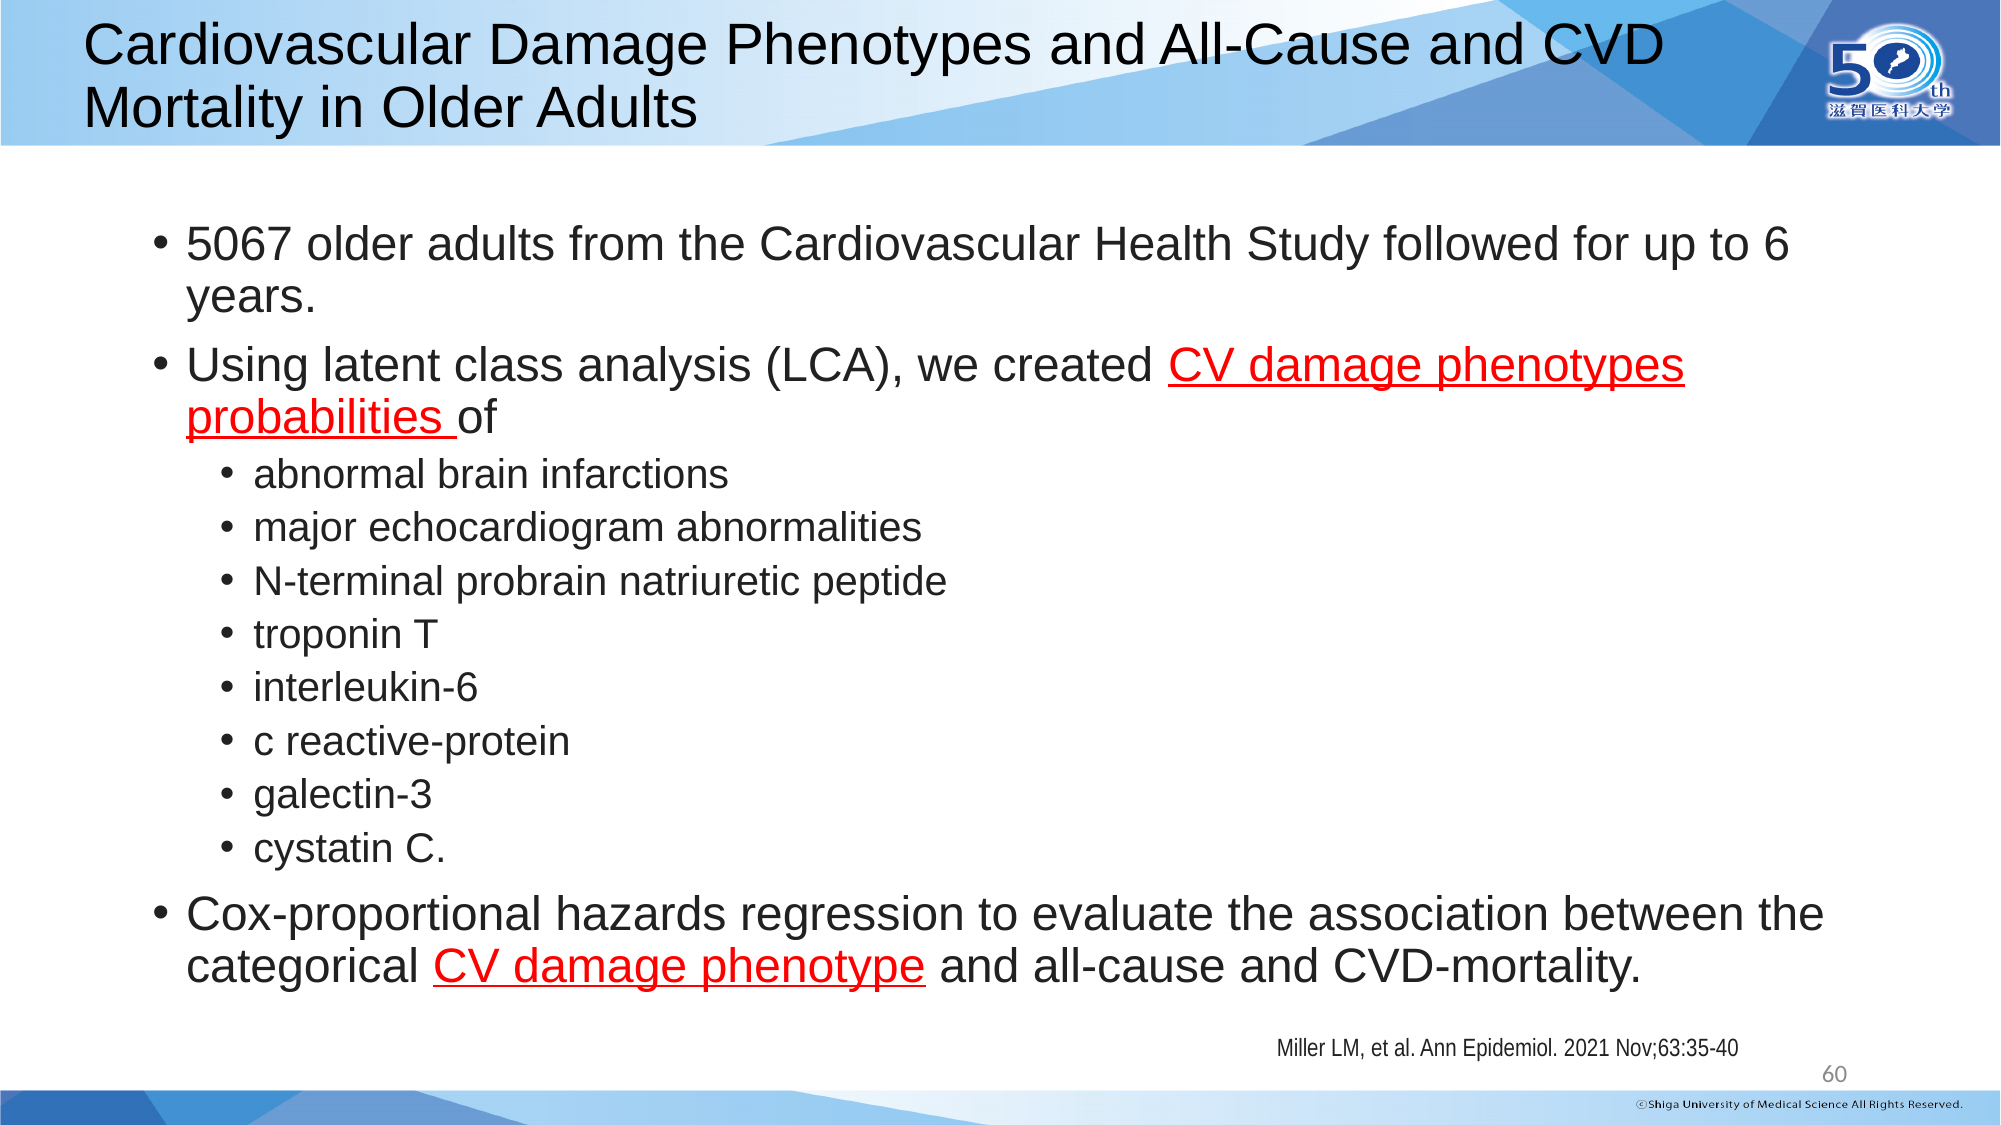

# Cardiovascular Damage Phenotypes and All-Cause and CVD Mortality in Older Adults
5067 older adults from the Cardiovascular Health Study followed for up to 6 years.
Using latent class analysis (LCA), we created CV damage phenotypes probabilities of
abnormal brain infarctions
major echocardiogram abnormalities
N-terminal probrain natriuretic peptide
troponin T
interleukin-6
c reactive-protein
galectin-3
cystatin C.
Cox-proportional hazards regression to evaluate the association between the categorical CV damage phenotype and all-cause and CVD-mortality.

Miller LM, et al. Ann Epidemiol. 2021 Nov;63:35-40
60